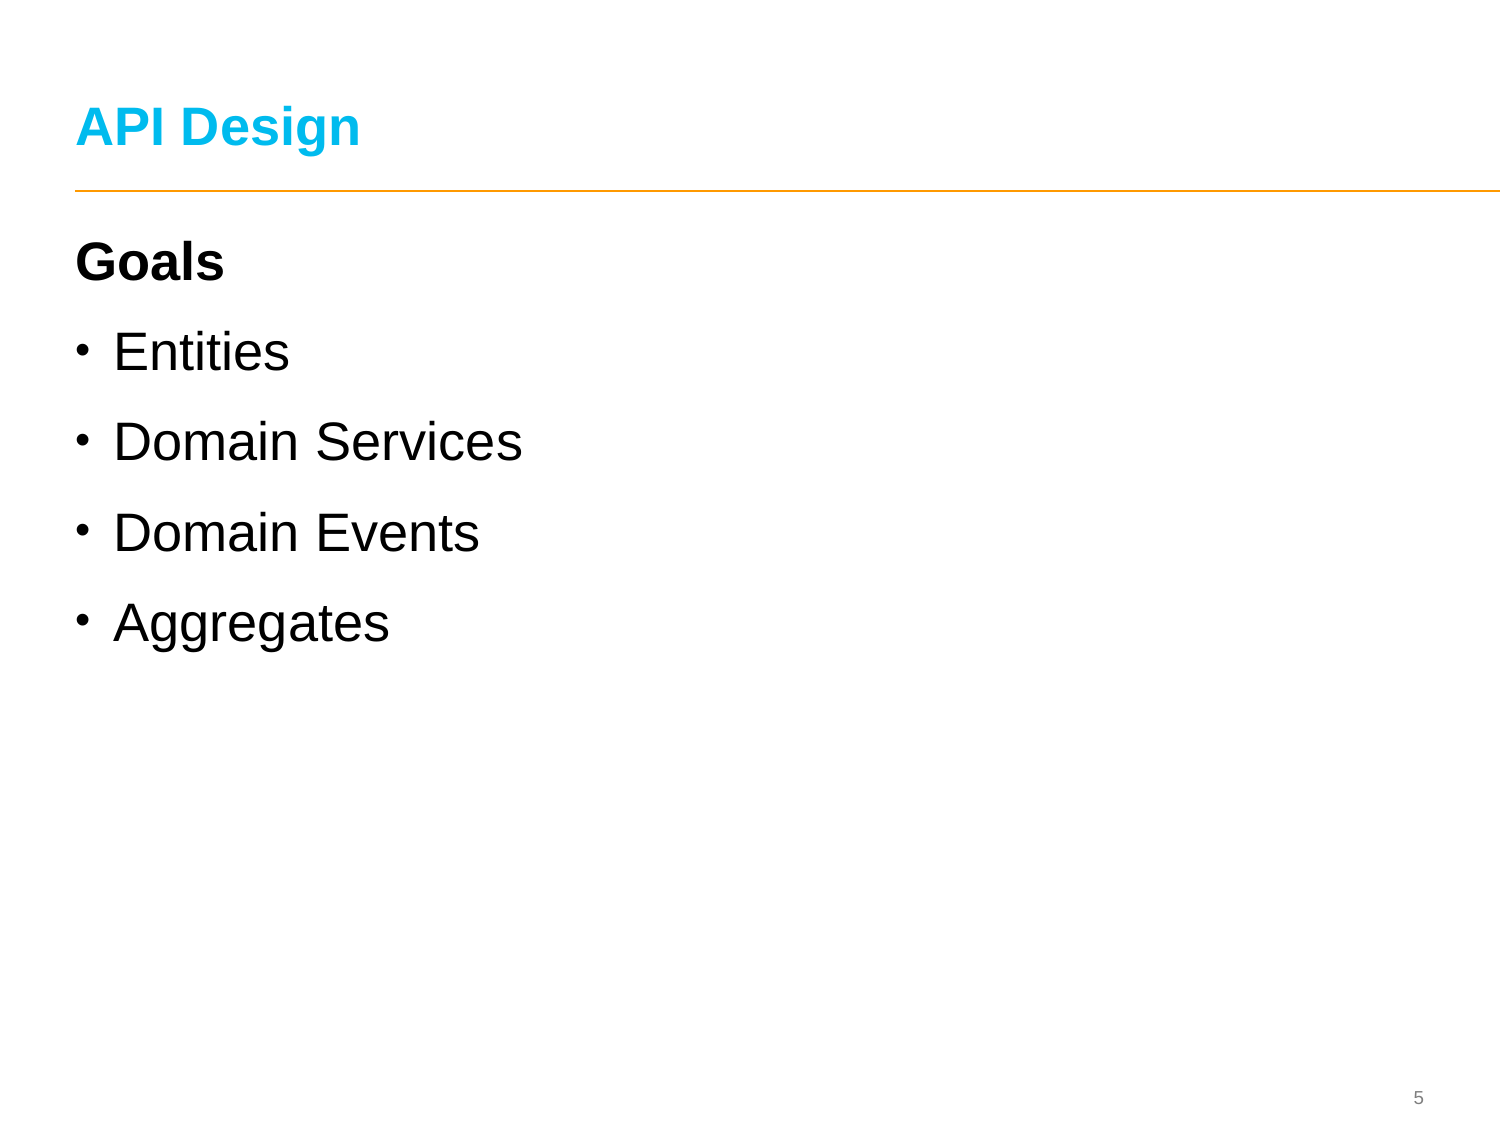

# API Design
Goals
Entities
Domain Services
Domain Events
Aggregates